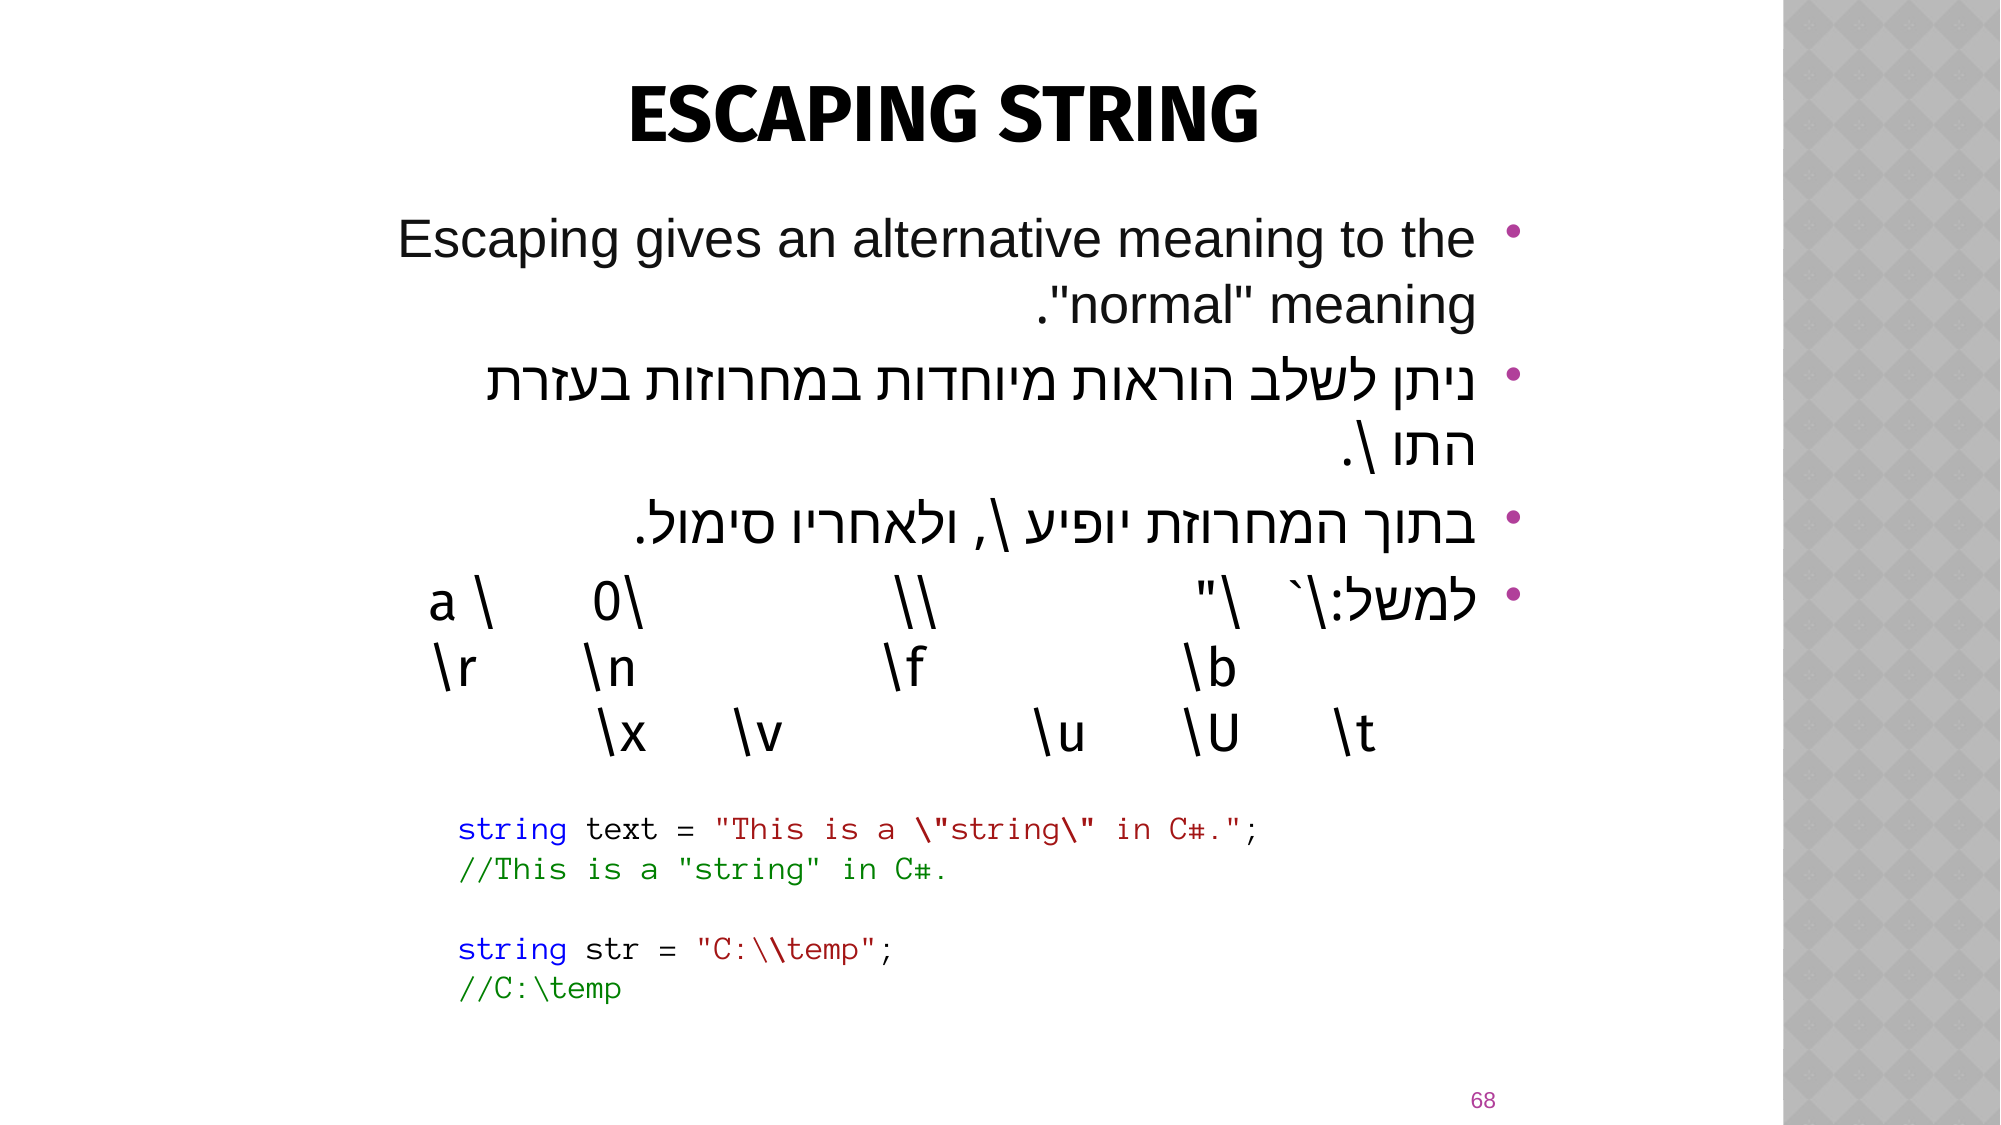

# Escaping String
Escaping gives an alternative meaning to the "normal" meaning.
ניתן לשלב הוראות מיוחדות במחרוזות בעזרת התו \.
בתוך המחרוזת יופיע \, ולאחריו סימול.
למשל:	\`	 \" 		\\ 	 	\0 	 \a 	 	\b 		\f 		\n 	\r 	\t 	\U 	\u 		\v 	\x
string text = "This is a \"string\" in C#.";
//This is a "string" in C#.

string str = "C:\\temp";
//C:\temp
68